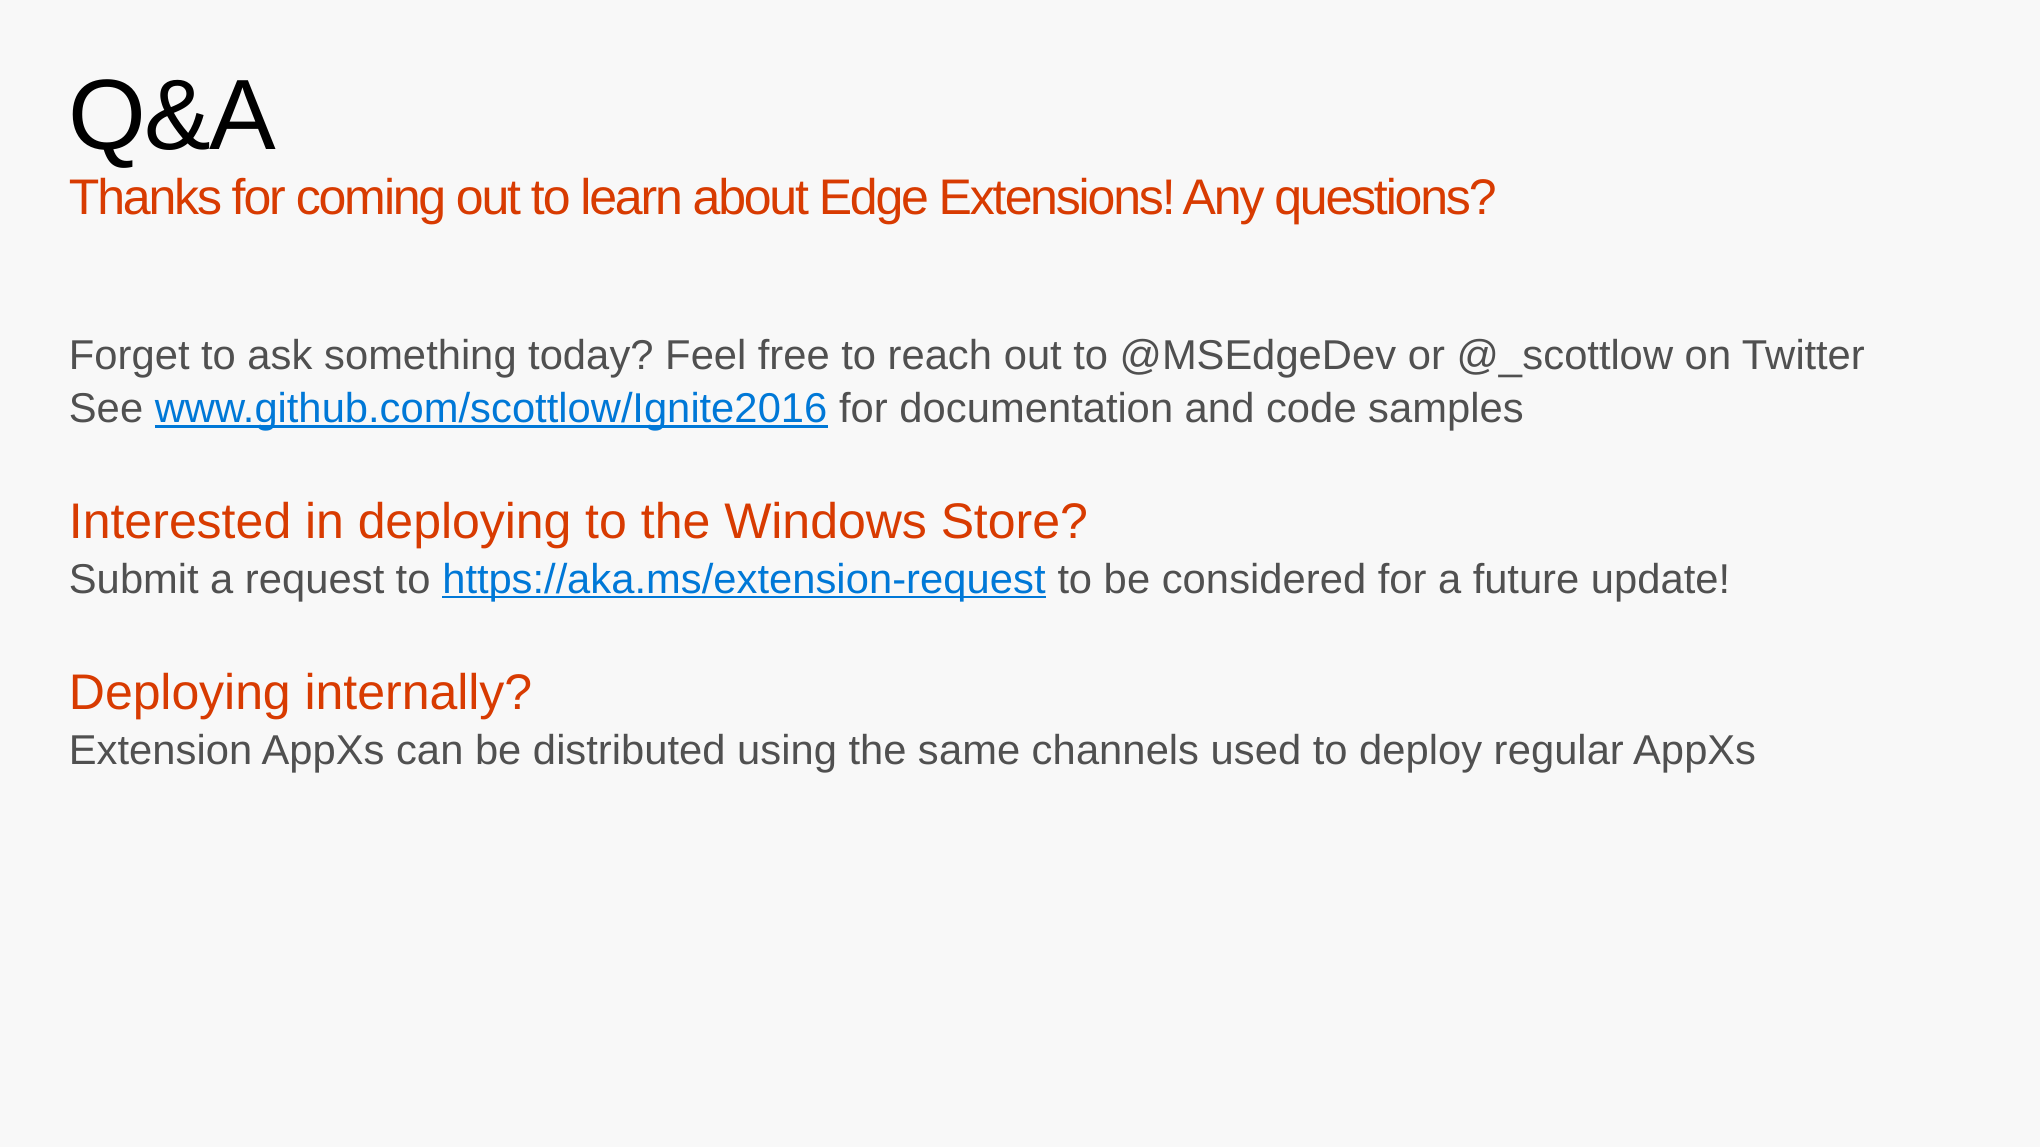

# Q&A Thanks for coming out to learn about Edge Extensions! Any questions?
Forget to ask something today? Feel free to reach out to @MSEdgeDev or @_scottlow on Twitter
See www.github.com/scottlow/Ignite2016 for documentation and code samples

Interested in deploying to the Windows Store?
Submit a request to https://aka.ms/extension-request to be considered for a future update!

Deploying internally?
Extension AppXs can be distributed using the same channels used to deploy regular AppXs